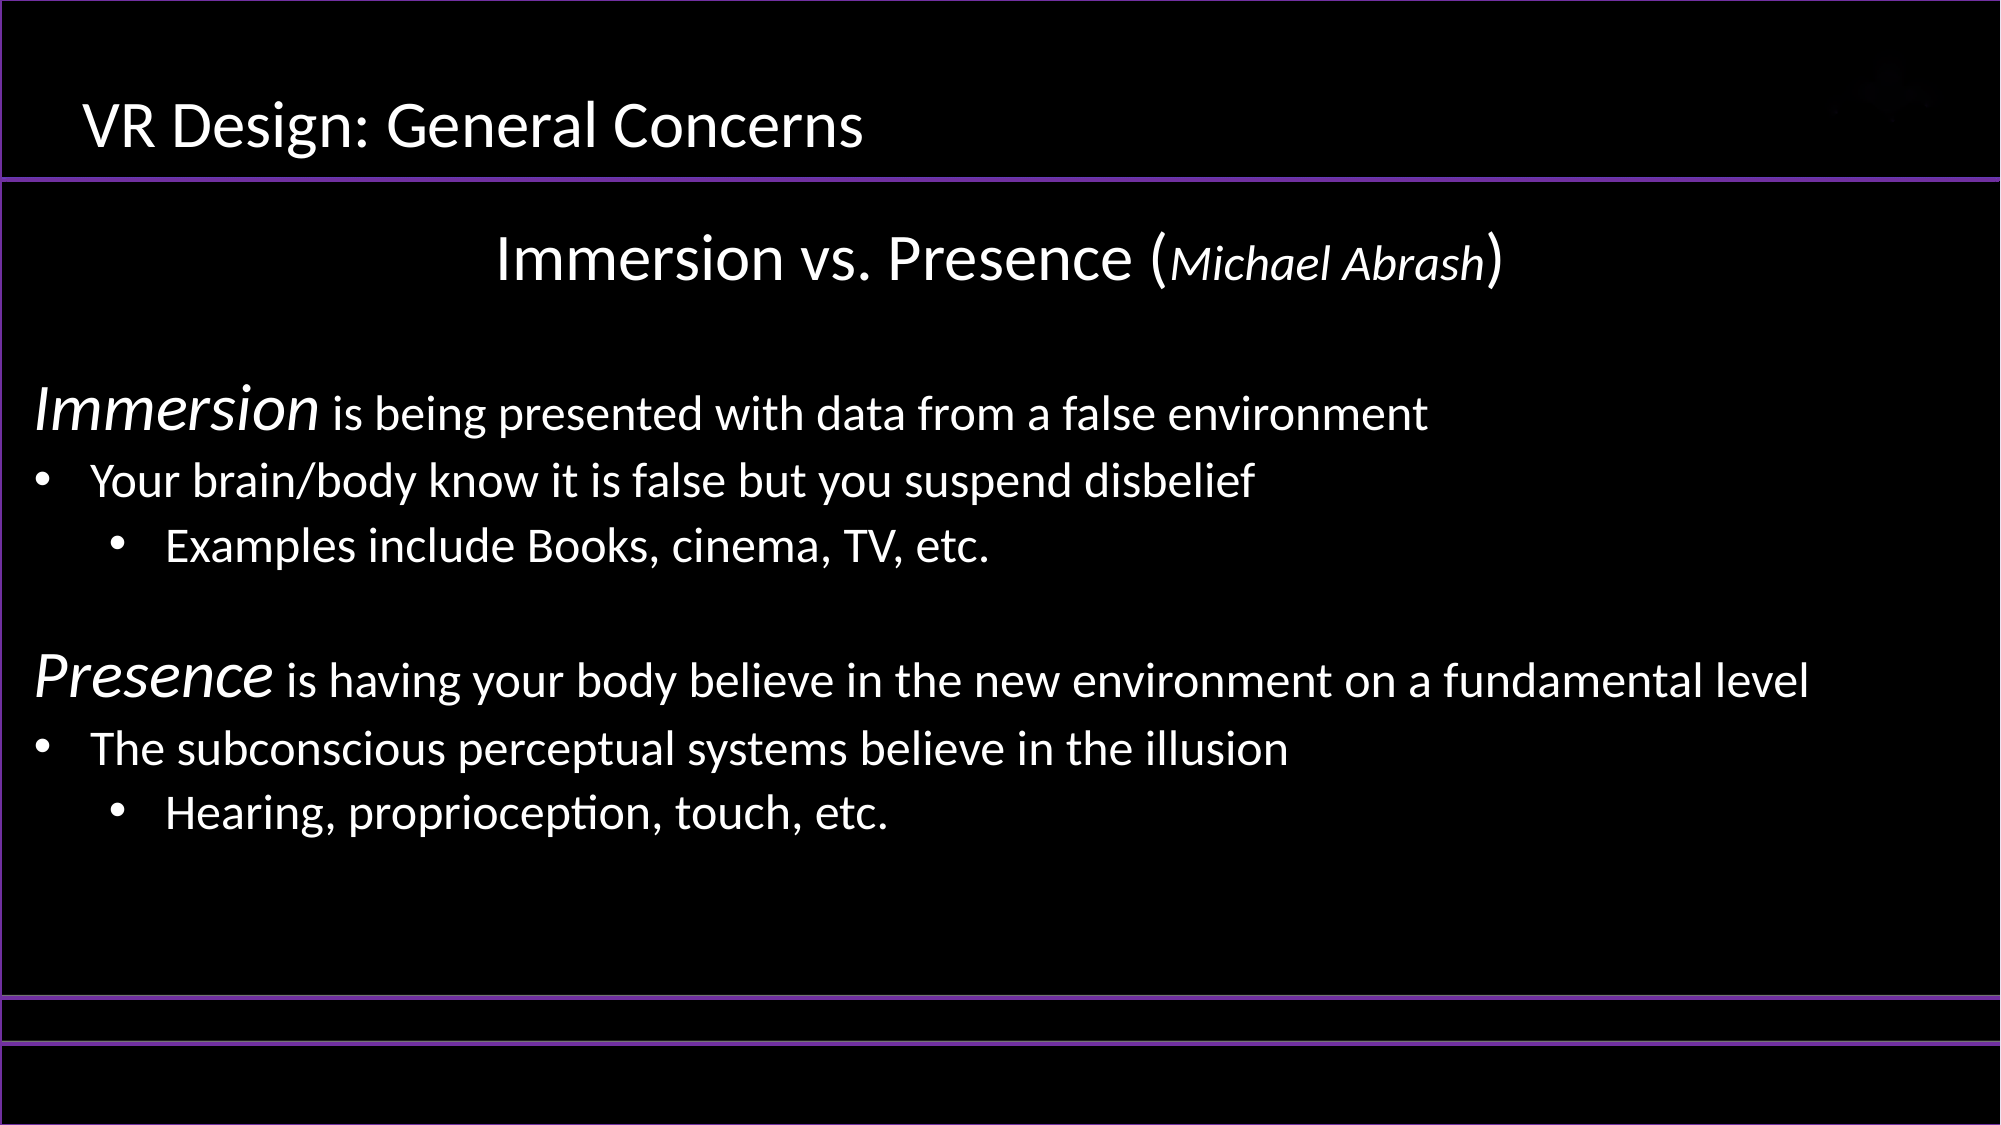

# VR Design: General Concerns
Immersion vs. Presence (Michael Abrash)

Immersion is being presented with data from a false environment
Your brain/body know it is false but you suspend disbelief
Examples include Books, cinema, TV, etc.

Presence is having your body believe in the new environment on a fundamental level
The subconscious perceptual systems believe in the illusion
Hearing, proprioception, touch, etc.